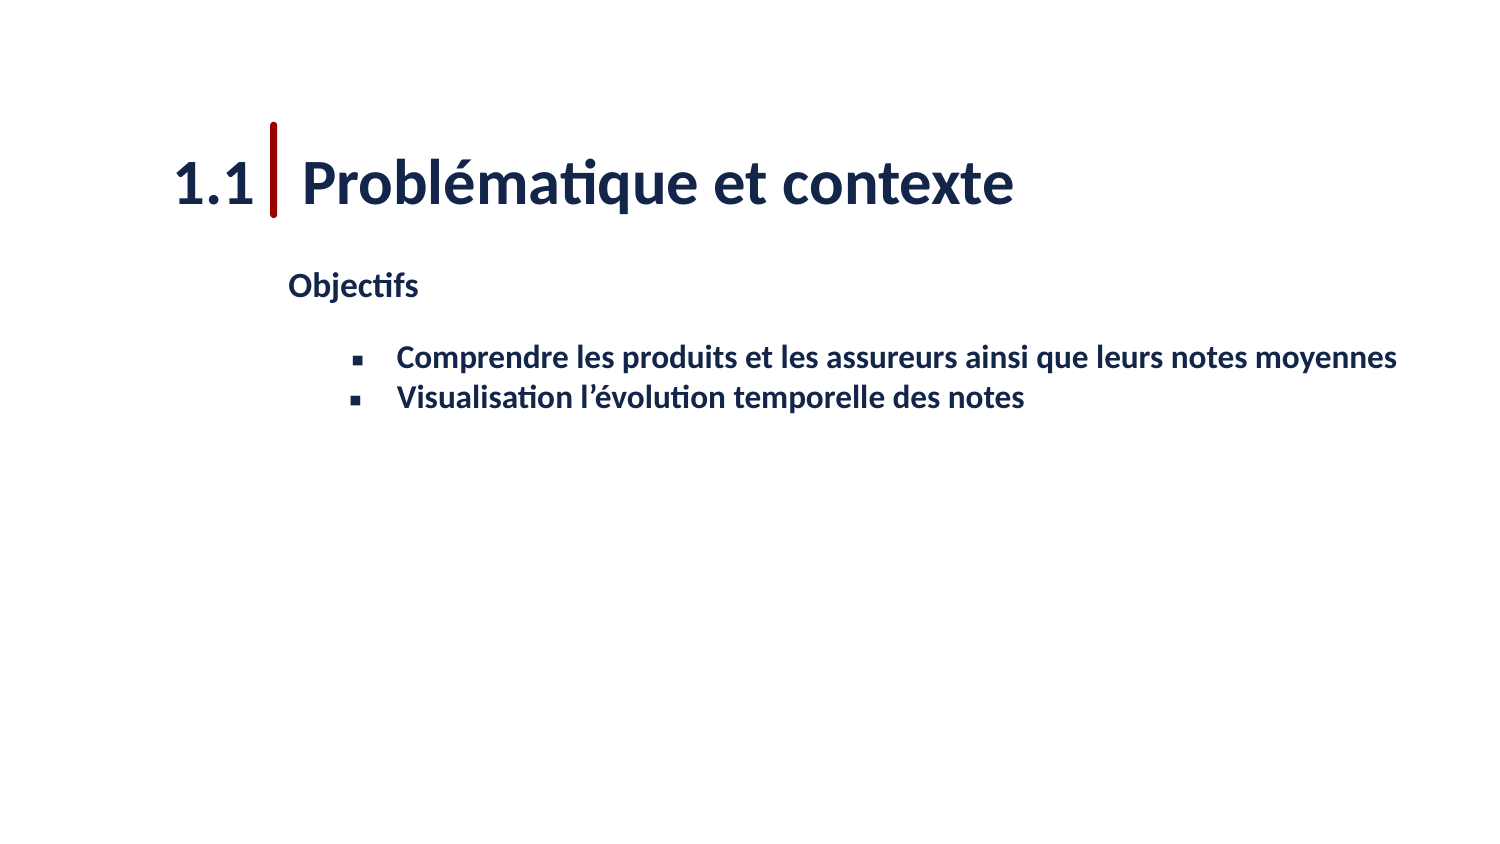

1.1
Problématique et contexte
Objectifs
Comprendre les produits et les assureurs ainsi que leurs notes moyennes
Visualisation l’évolution temporelle des notes